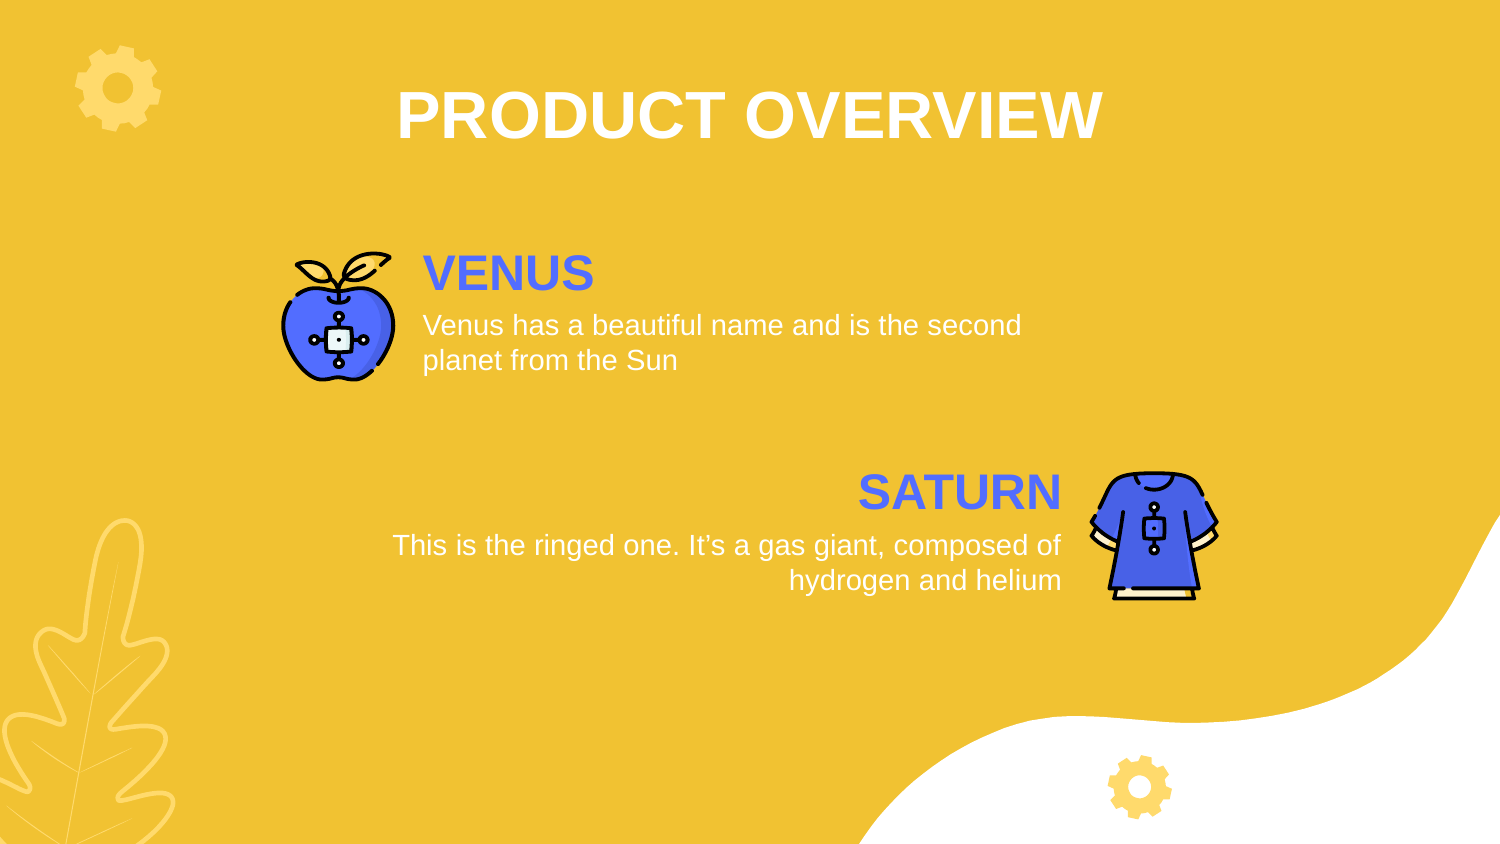

# PRODUCT OVERVIEW
VENUS

Venus has a beautiful name and is the second planet from the Sun
SATURN

This is the ringed one. It’s a gas giant, composed of hydrogen and helium